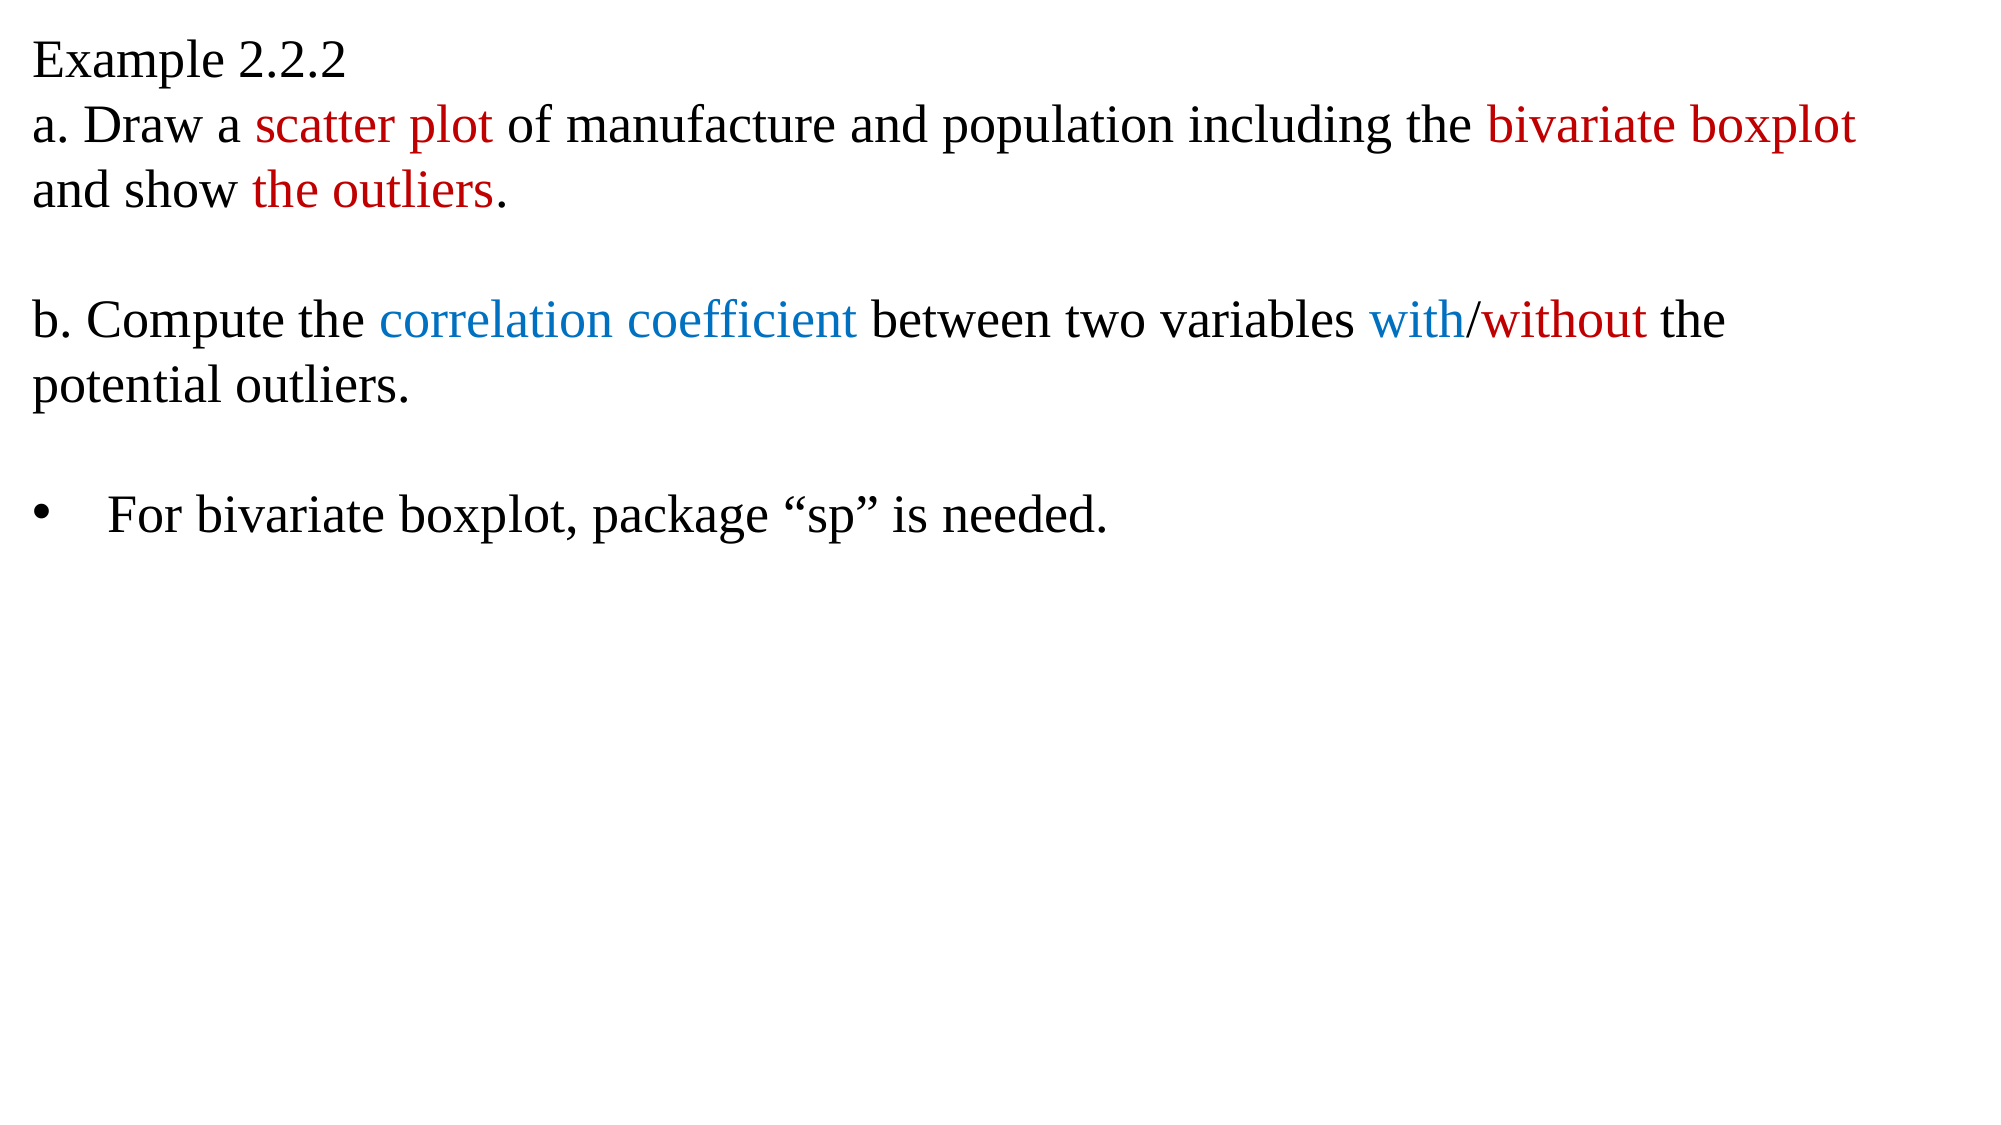

Example 2.2.2
a. Draw a scatter plot of manufacture and population including the bivariate boxplot and show the outliers.

b. Compute the correlation coefficient between two variables with/without the potential outliers.

For bivariate boxplot, package “sp” is needed.